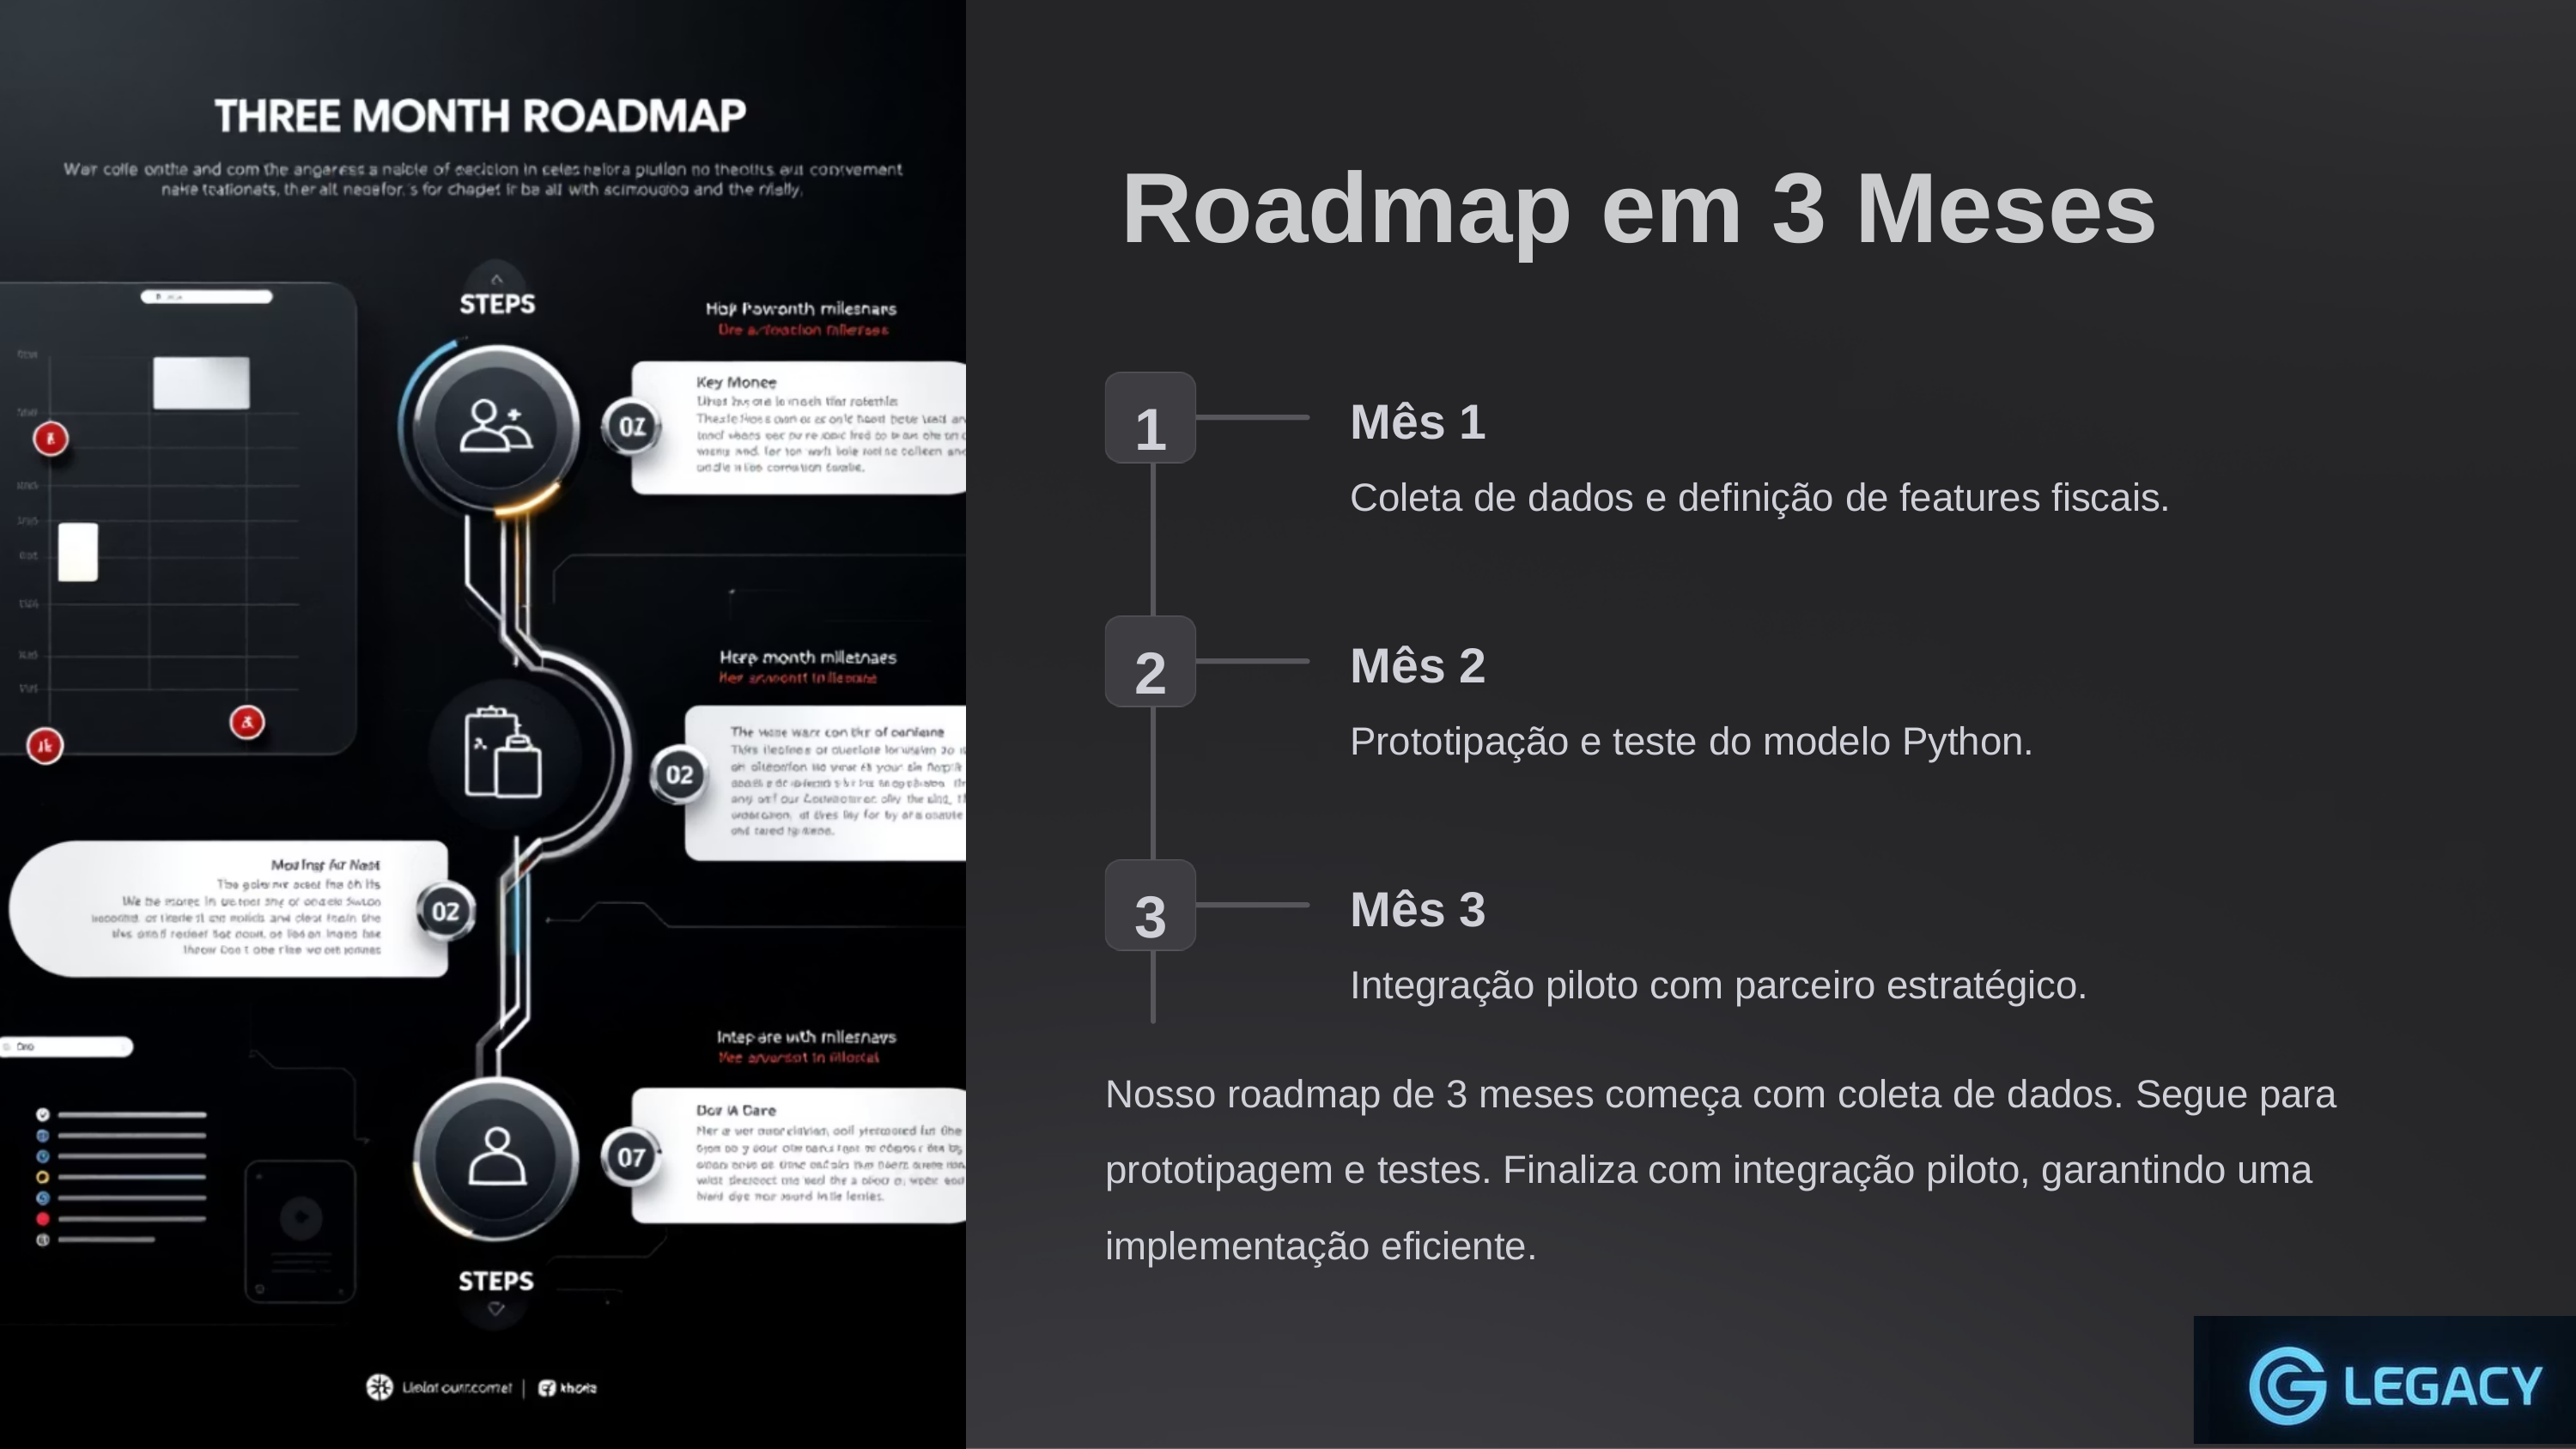

Roadmap em 3 Meses

Mês 1
1

Coleta de dados e definição de features fiscais.

Mês 2
2

Prototipação e teste do modelo Python.

Mês 3
3

Integração piloto com parceiro estratégico.
Nosso roadmap de 3 meses começa com coleta de dados. Segue para prototipagem e testes. Finaliza com integração piloto, garantindo uma implementação eficiente.